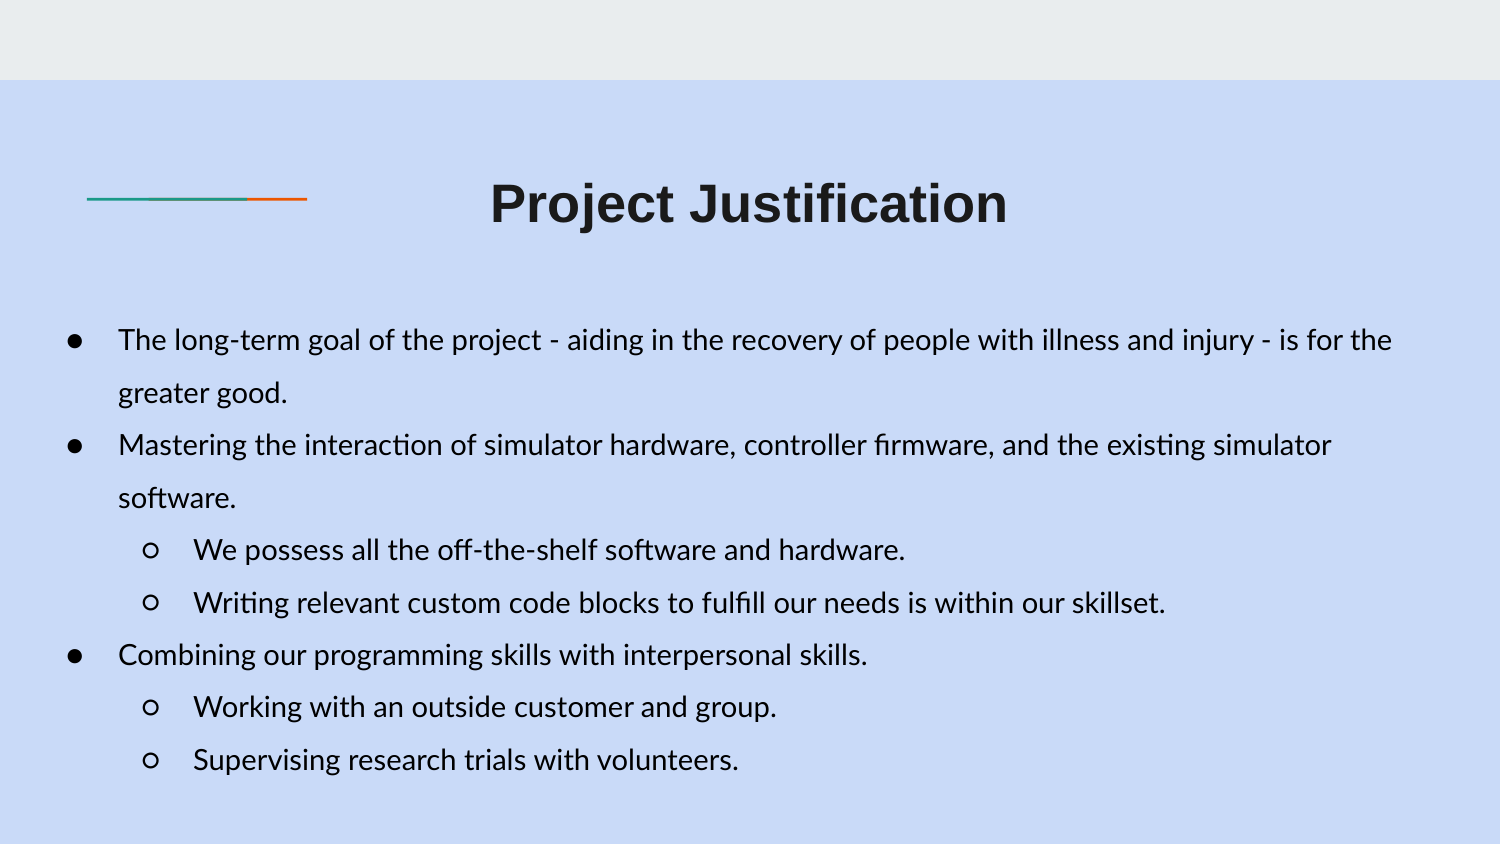

# Project Justification
The long-term goal of the project - aiding in the recovery of people with illness and injury - is for the greater good.
Mastering the interaction of simulator hardware, controller firmware, and the existing simulator software.
We possess all the off-the-shelf software and hardware.
Writing relevant custom code blocks to fulfill our needs is within our skillset.
Combining our programming skills with interpersonal skills.
Working with an outside customer and group.
Supervising research trials with volunteers.